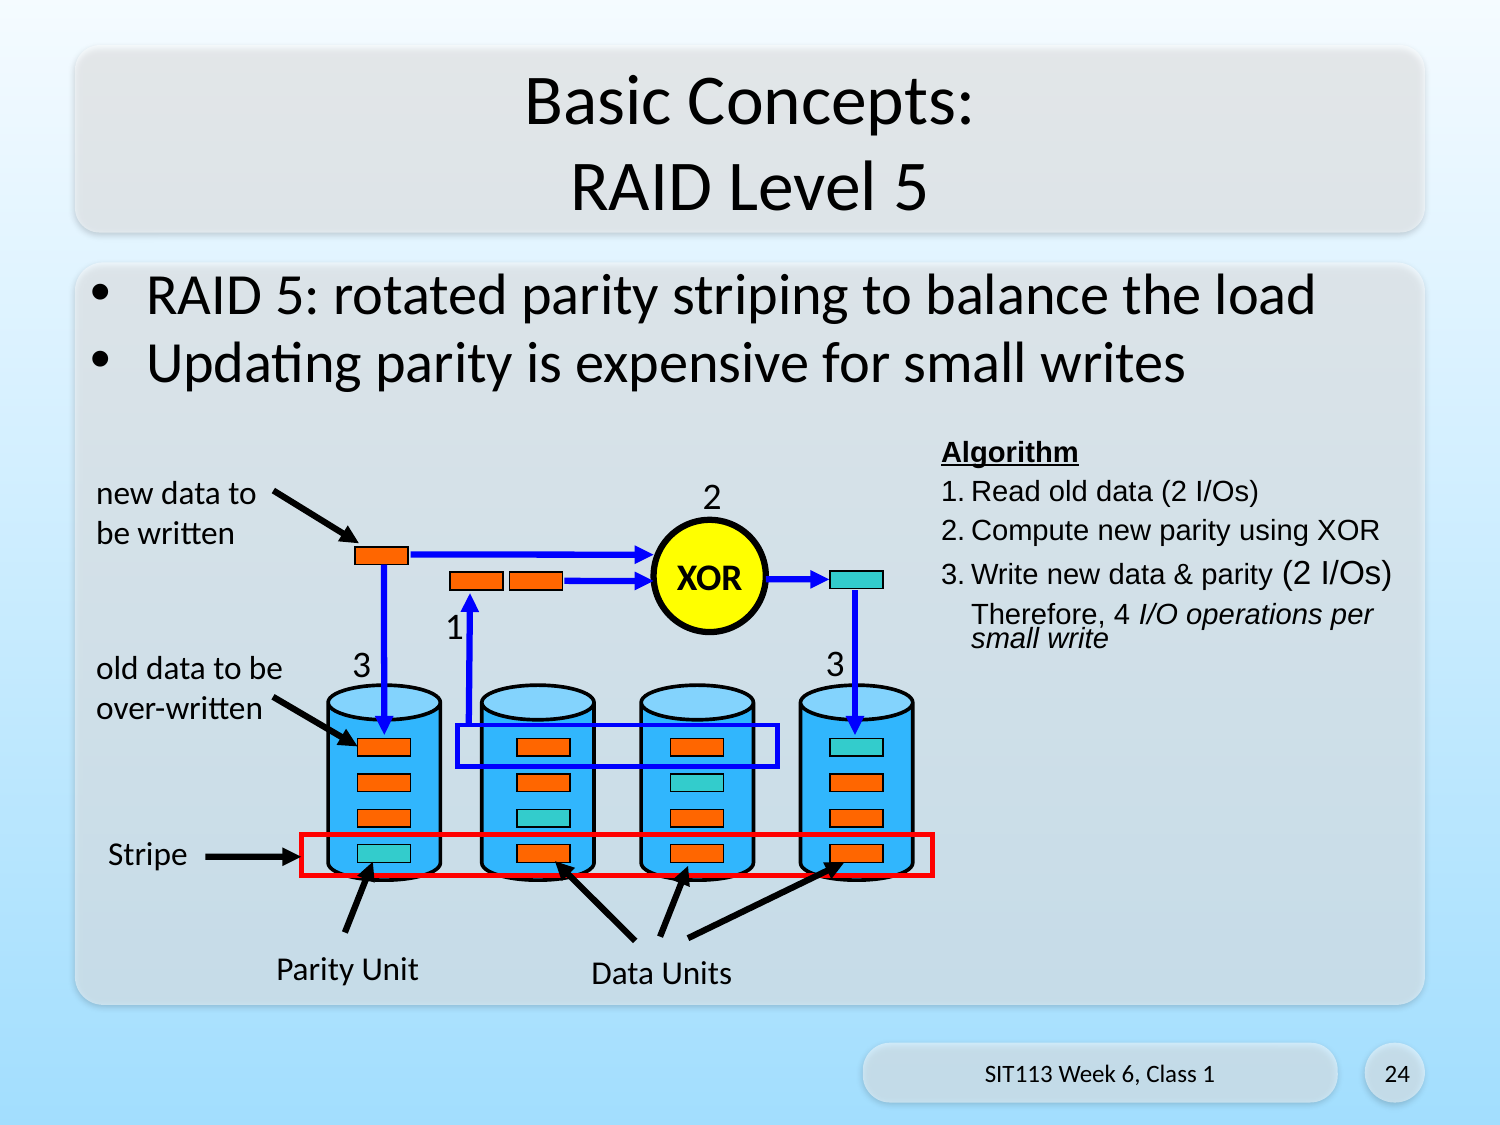

# Basic Concepts: RAID Level 5
RAID 5: rotated parity striping to balance the load
Updating parity is expensive for small writes
Algorithm
Read old data (2 I/Os)
Compute new parity using XOR
Write new data & parity (2 I/Os)
	Therefore, 4 I/O operations per small write
new data to be written
2
XOR

3
3

1

old data to be over-written

Stripe

Parity Unit
Data Units
SIT113 Week 6, Class 1
24